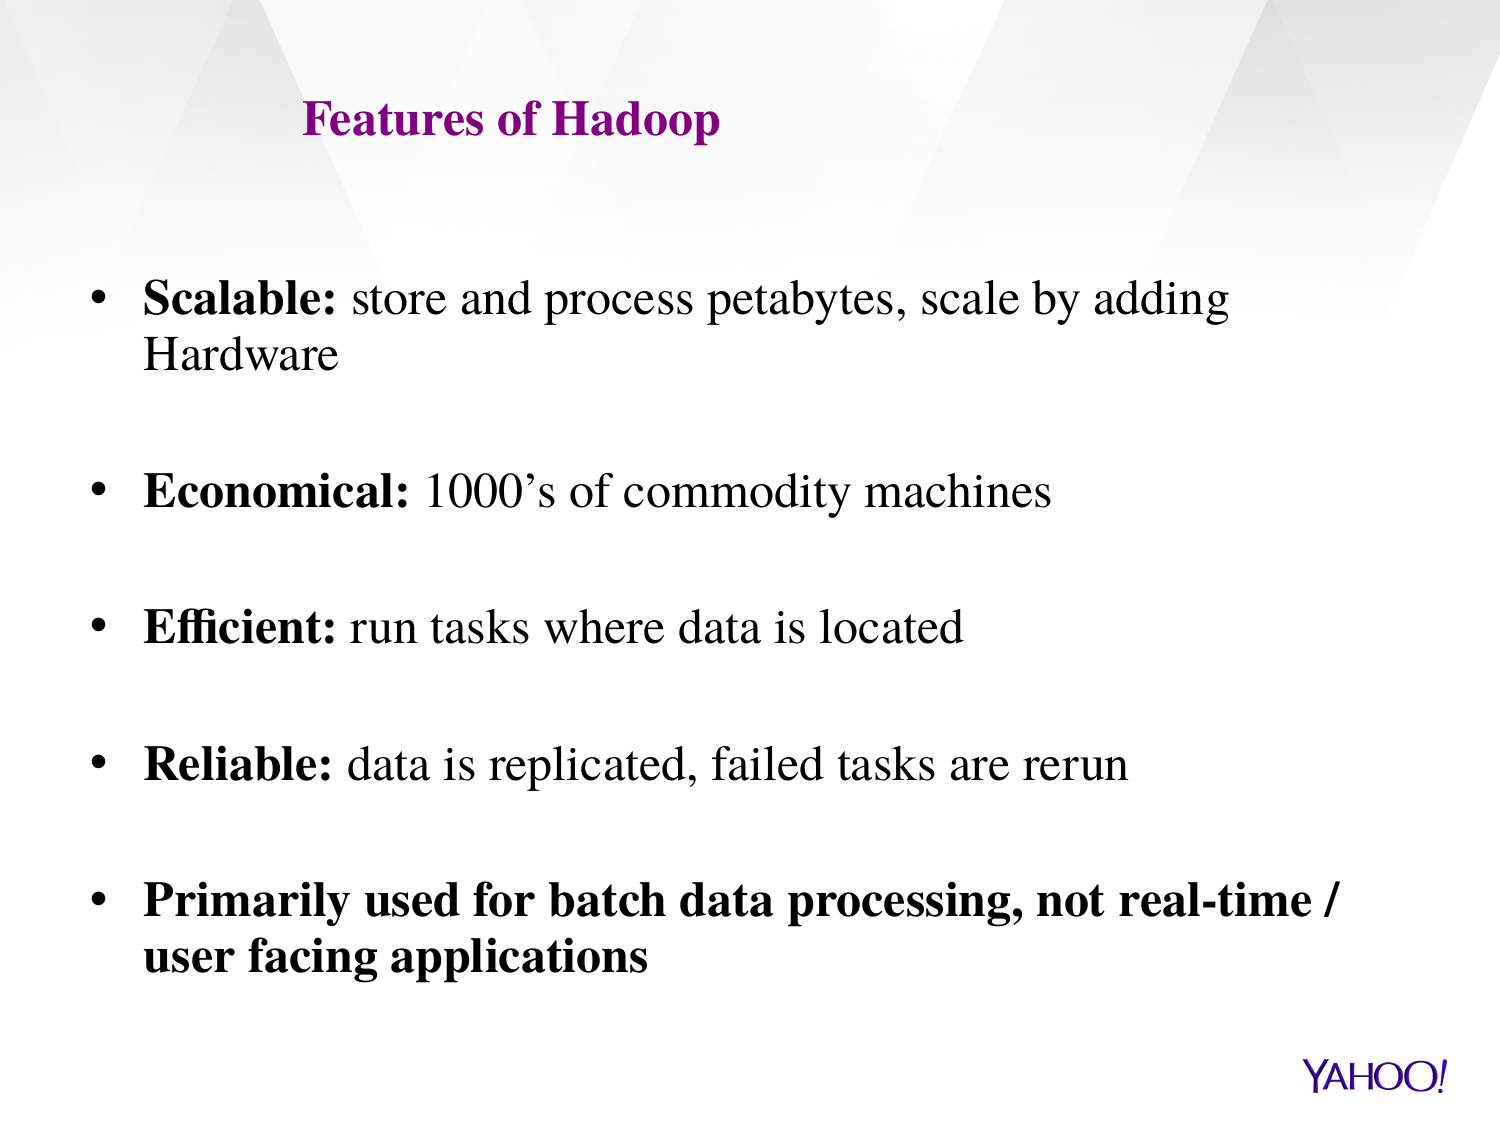

Features of Hadoop
Scalable: store and process petabytes, scale by adding Hardware

Economical: 1000’s of commodity machines

Efficient: run tasks where data is located

Reliable: data is replicated, failed tasks are rerun

Primarily used for batch data processing, not real-time / user facing applications